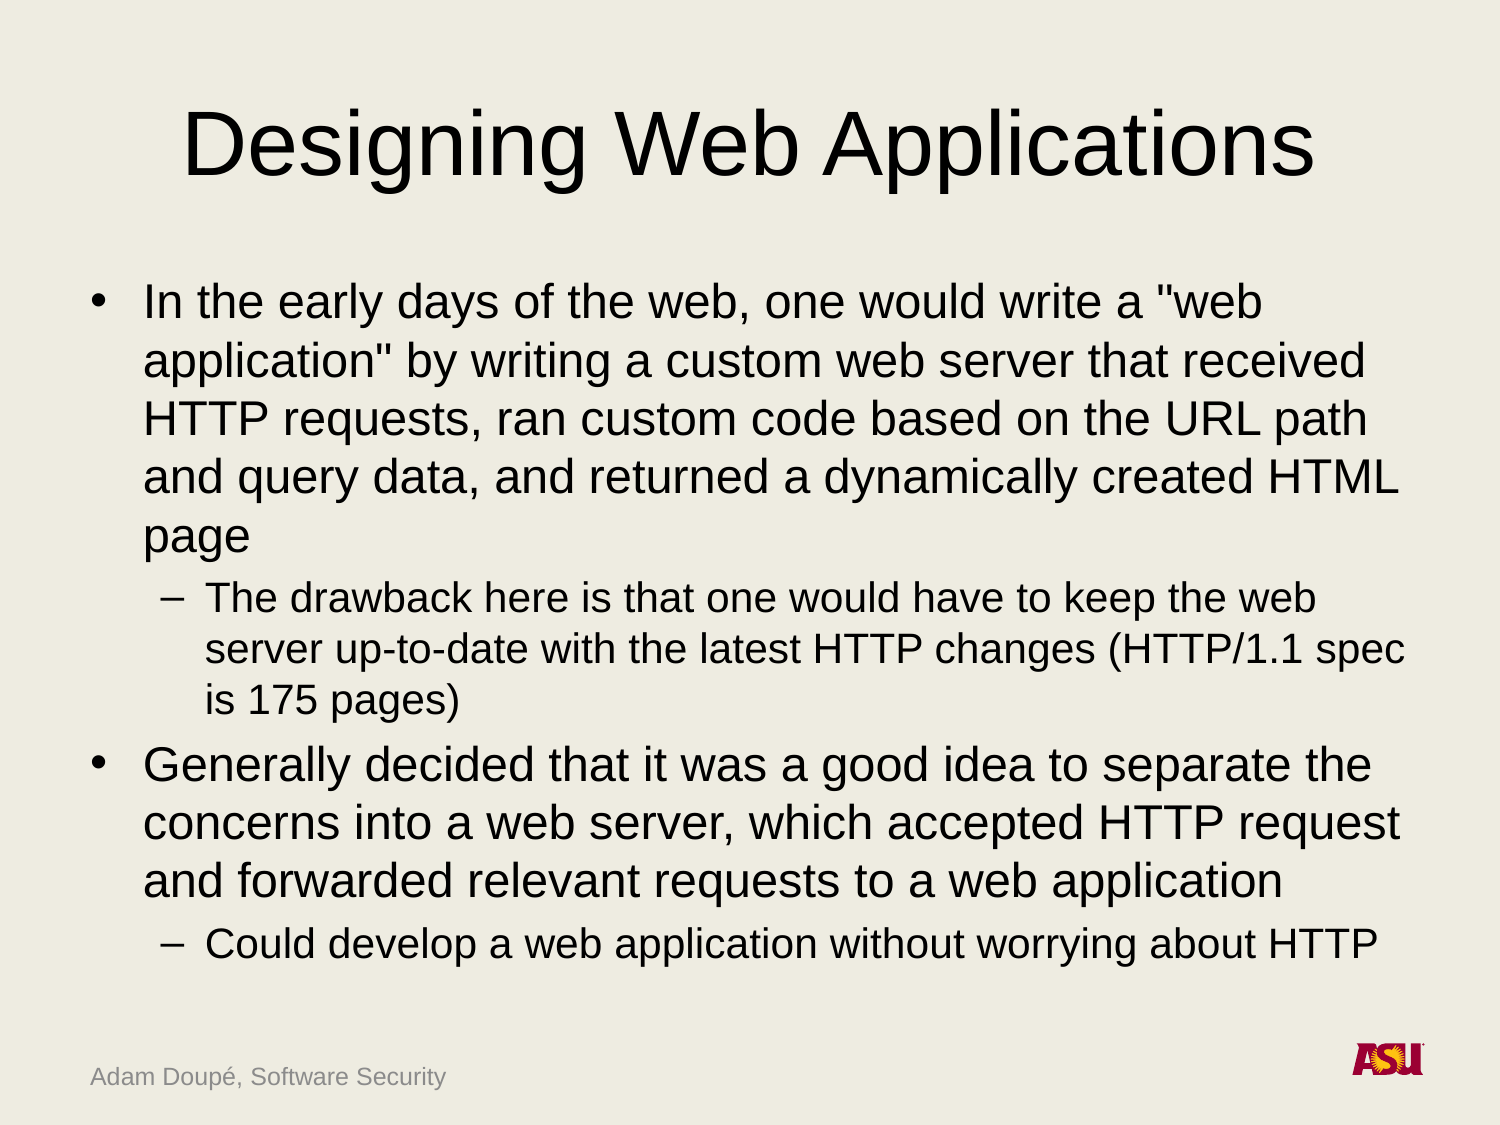

# Designing Web Applications
In the early days of the web, one would write a "web application" by writing a custom web server that received HTTP requests, ran custom code based on the URL path and query data, and returned a dynamically created HTML page
The drawback here is that one would have to keep the web server up-to-date with the latest HTTP changes (HTTP/1.1 spec is 175 pages)
Generally decided that it was a good idea to separate the concerns into a web server, which accepted HTTP request and forwarded relevant requests to a web application
Could develop a web application without worrying about HTTP